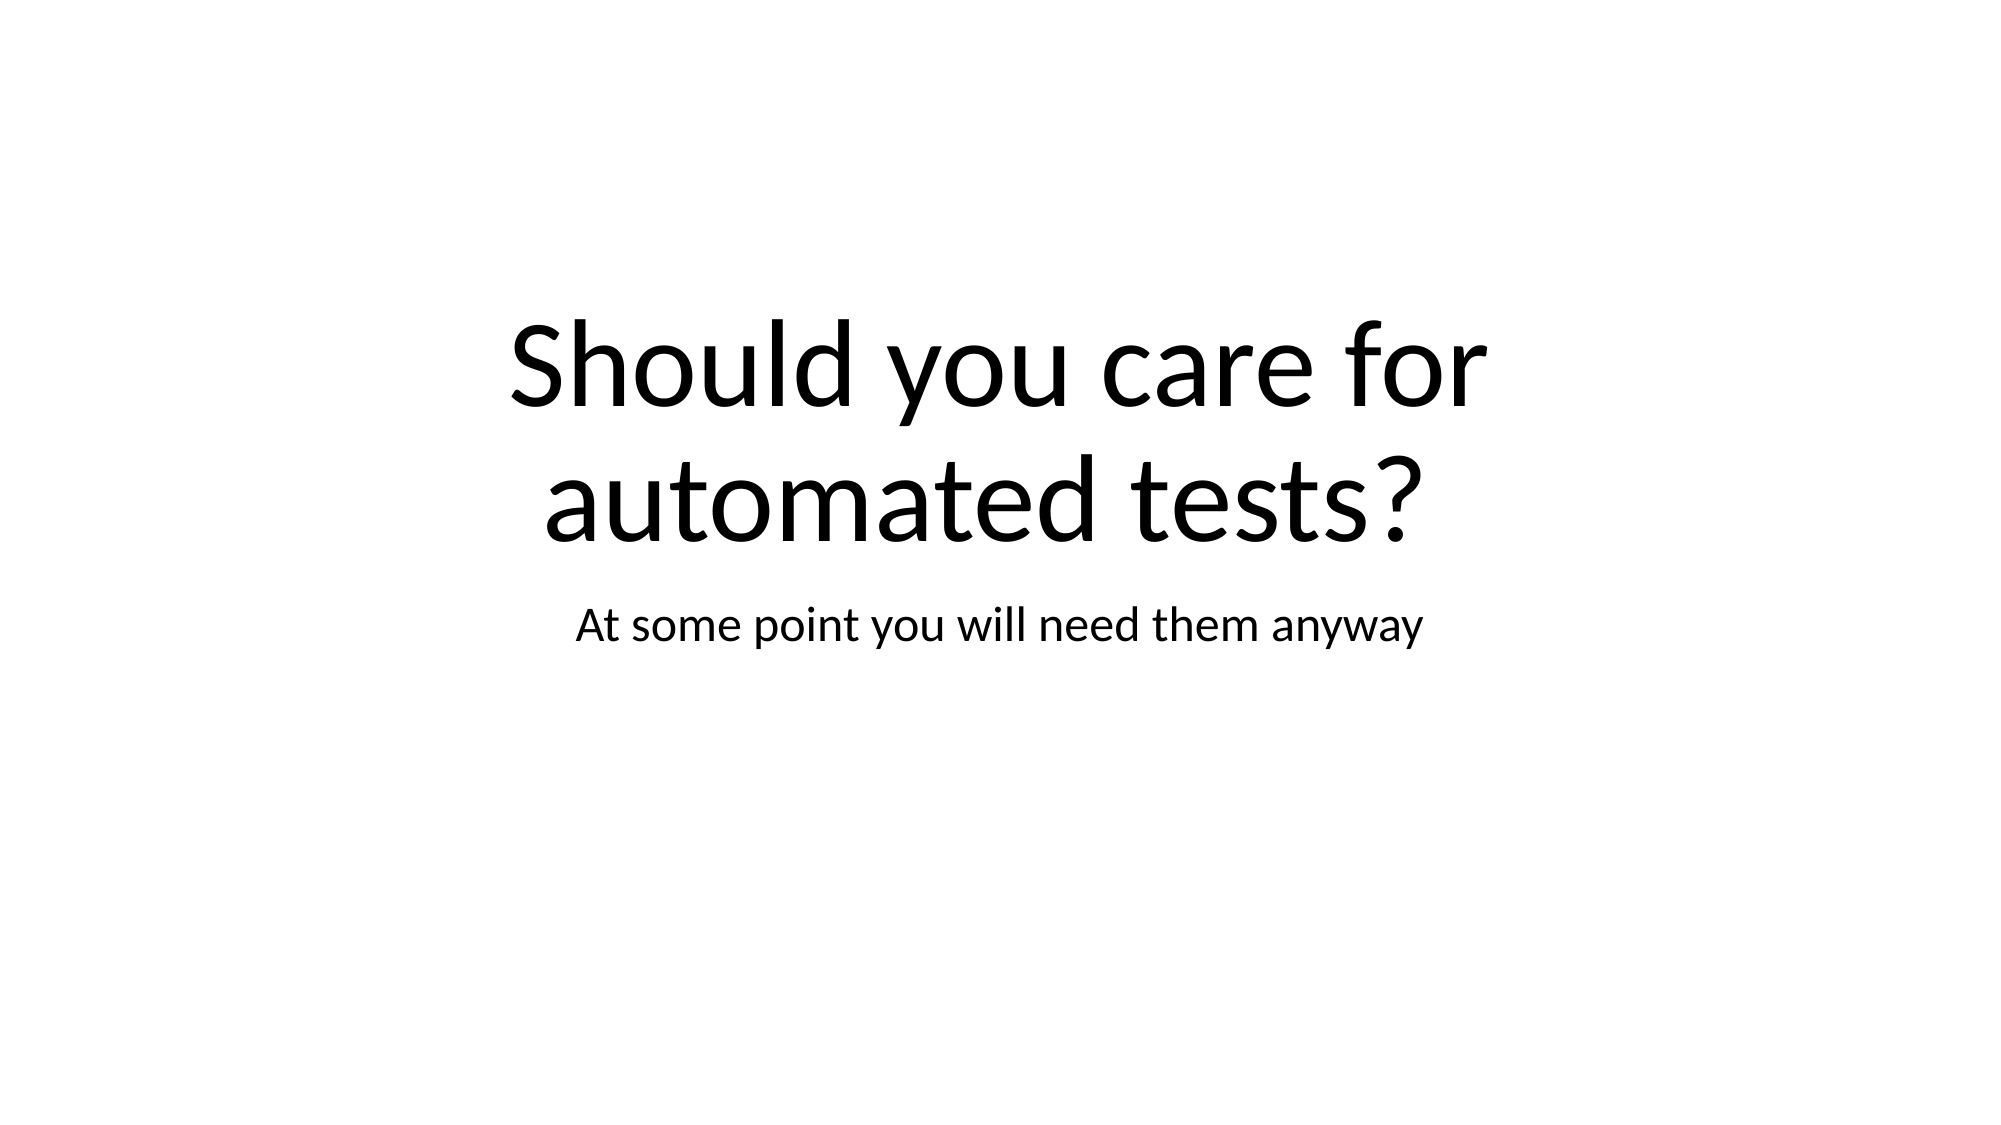

# Should you care for automated tests?
At some point you will need them anyway